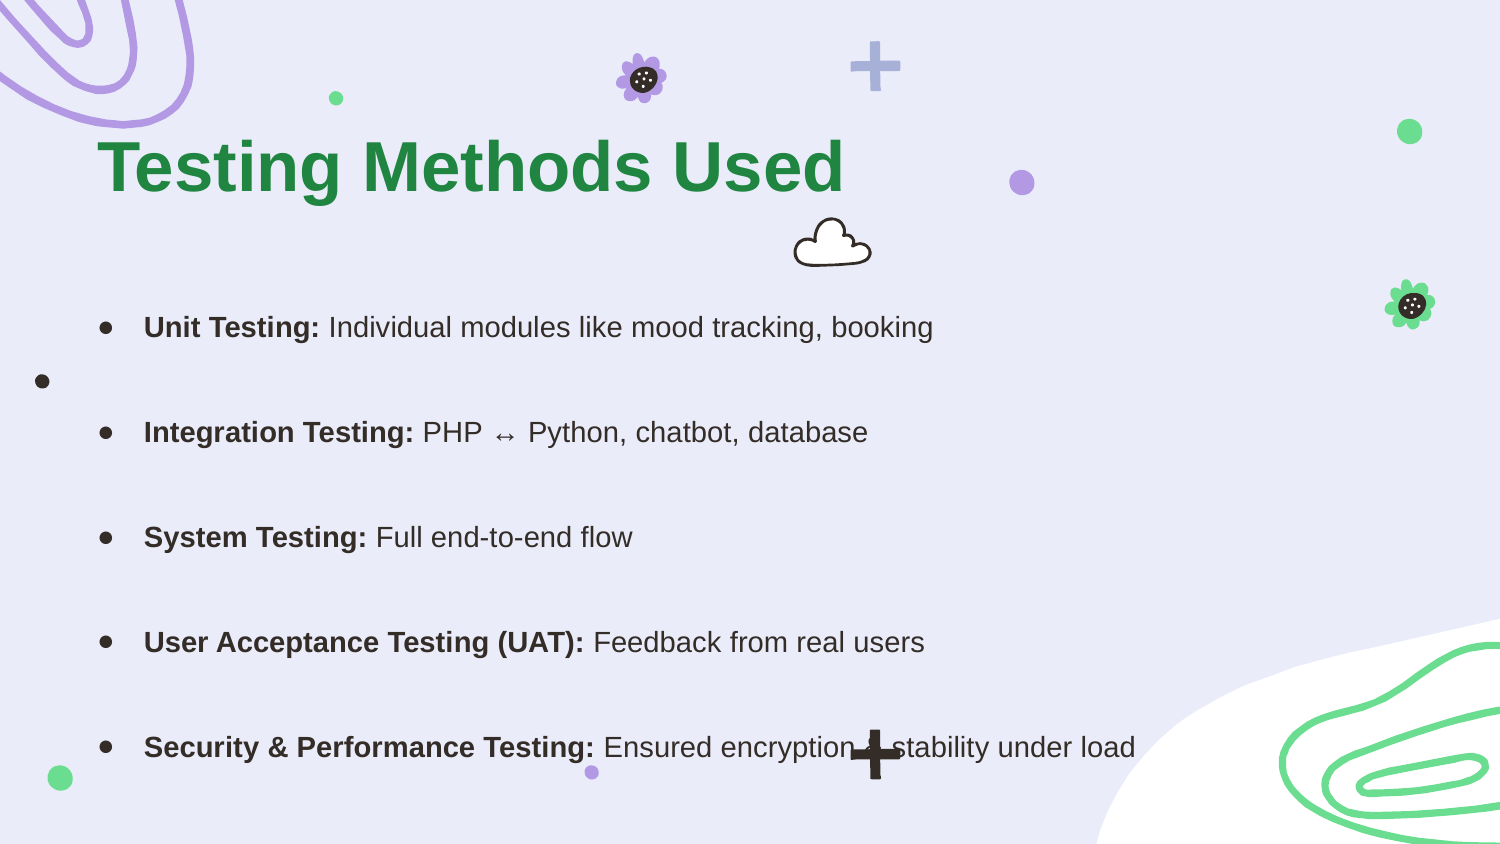

# Testing Methods Used
Unit Testing: Individual modules like mood tracking, booking

Integration Testing: PHP ↔ Python, chatbot, database

System Testing: Full end-to-end flow

User Acceptance Testing (UAT): Feedback from real users

Security & Performance Testing: Ensured encryption & stability under load